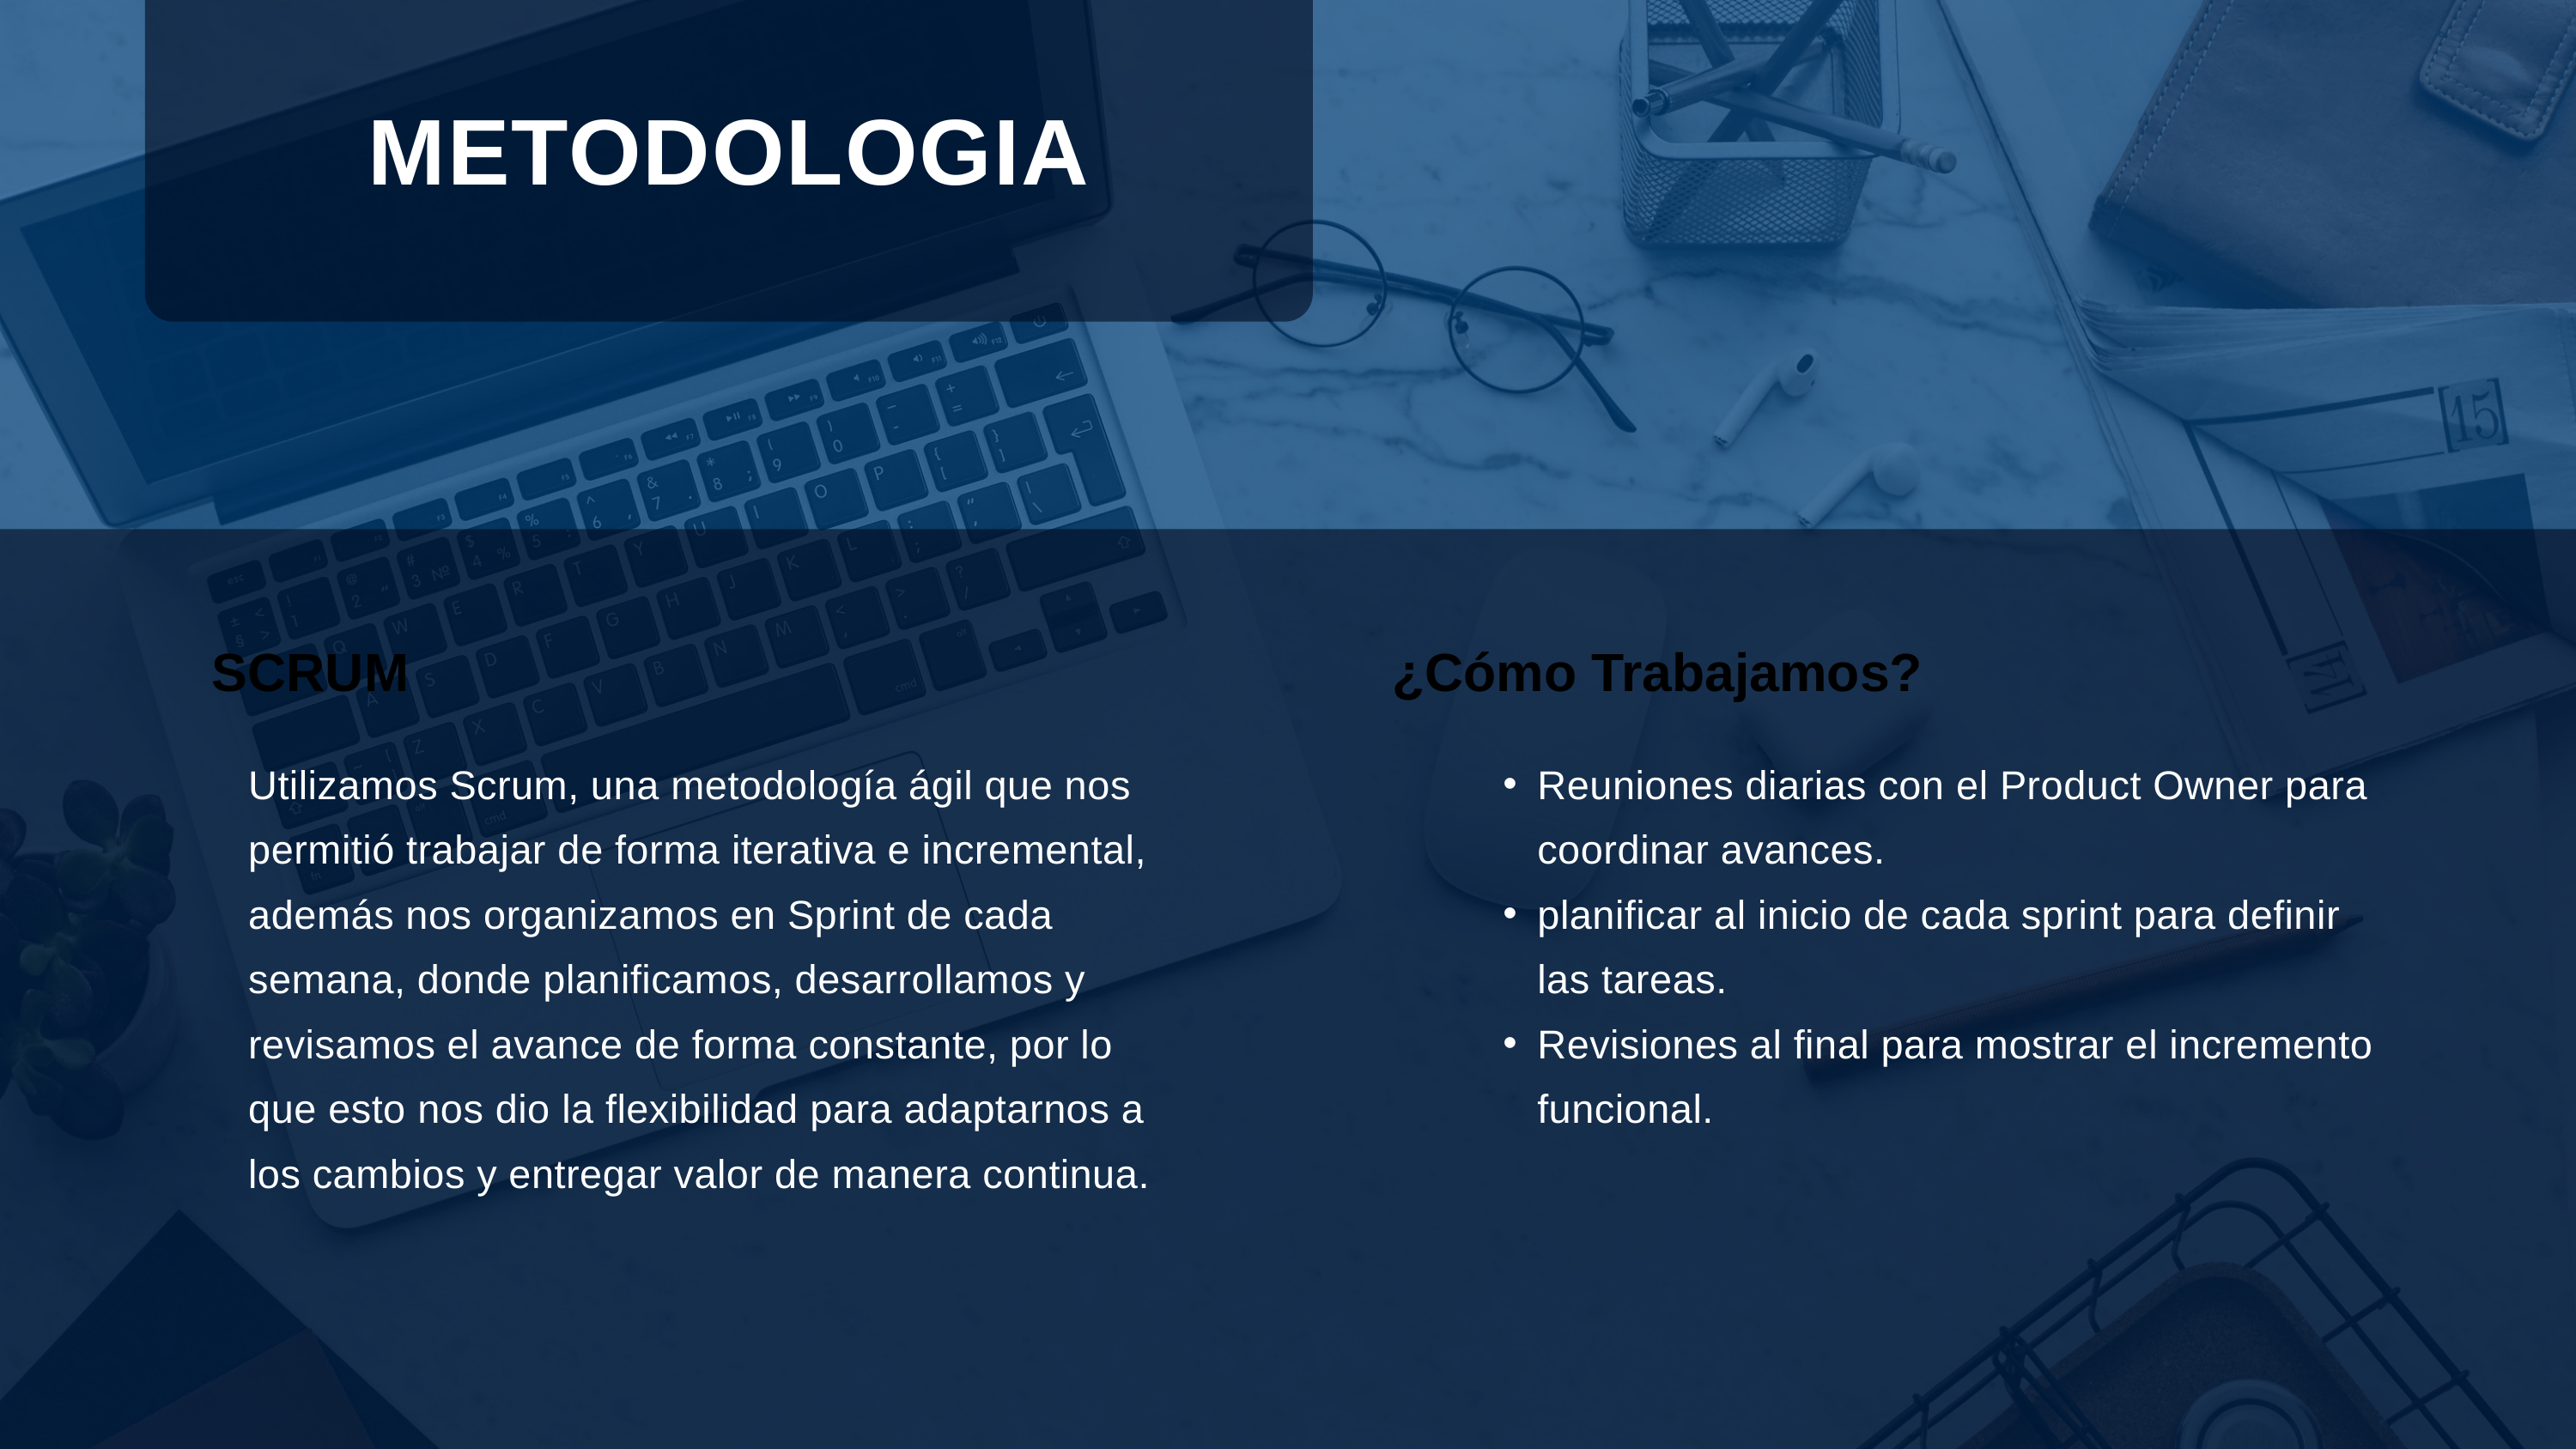

METODOLOGIA
SCRUM
¿Cómo Trabajamos?
Utilizamos Scrum, una metodología ágil que nos permitió trabajar de forma iterativa e incremental, además nos organizamos en Sprint de cada semana, donde planificamos, desarrollamos y revisamos el avance de forma constante, por lo que esto nos dio la flexibilidad para adaptarnos a los cambios y entregar valor de manera continua.
Reuniones diarias con el Product Owner para coordinar avances.
planificar al inicio de cada sprint para definir las tareas.
Revisiones al final para mostrar el incremento funcional.